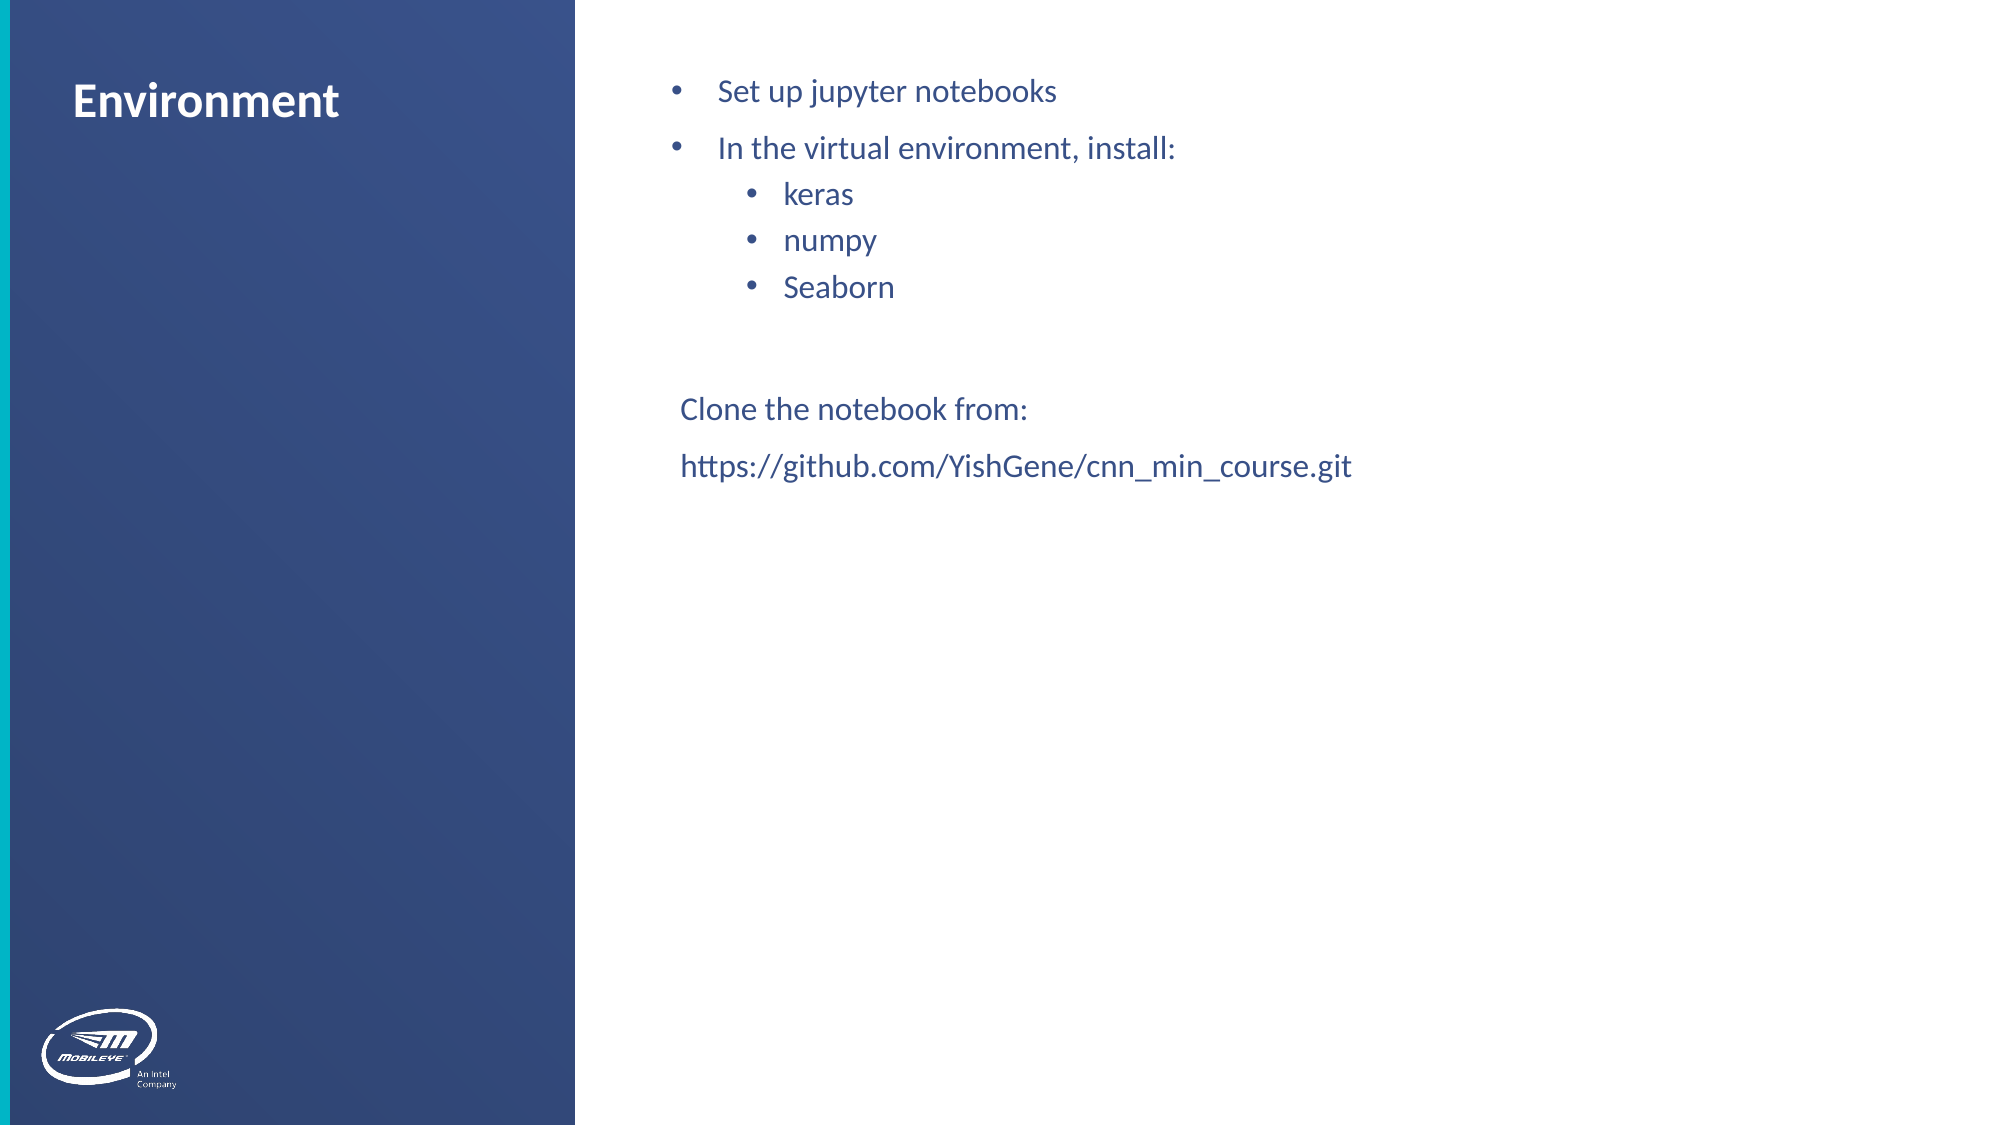

Set up jupyter notebooks
In the virtual environment, install:
keras
numpy
Seaborn

Clone the notebook from:
https://github.com/YishGene/cnn_min_course.git
Environment